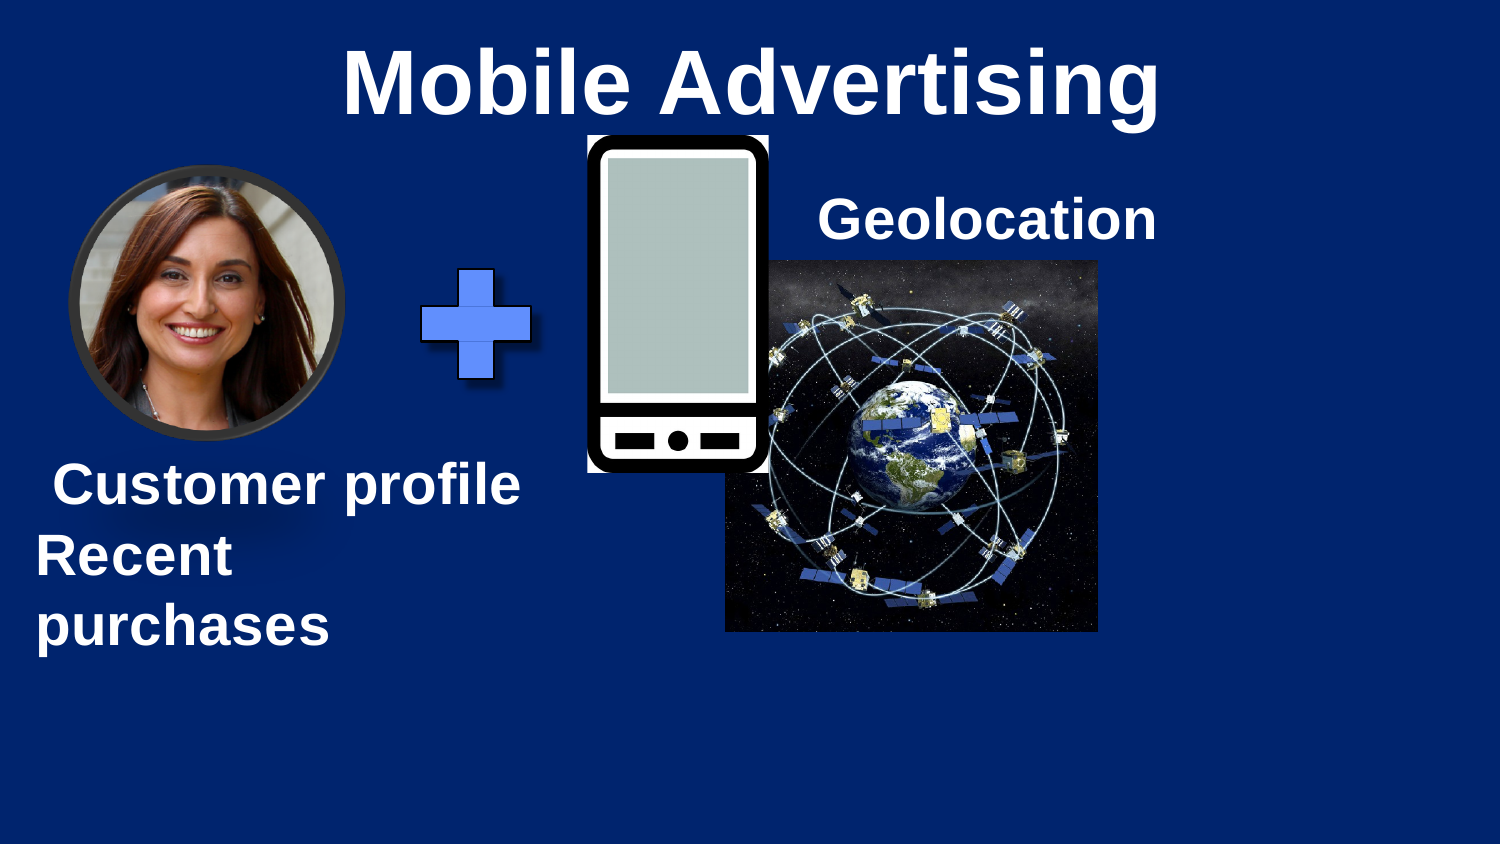

# Mobile Advertising

Geolocation data

Customer profile Recent purchases